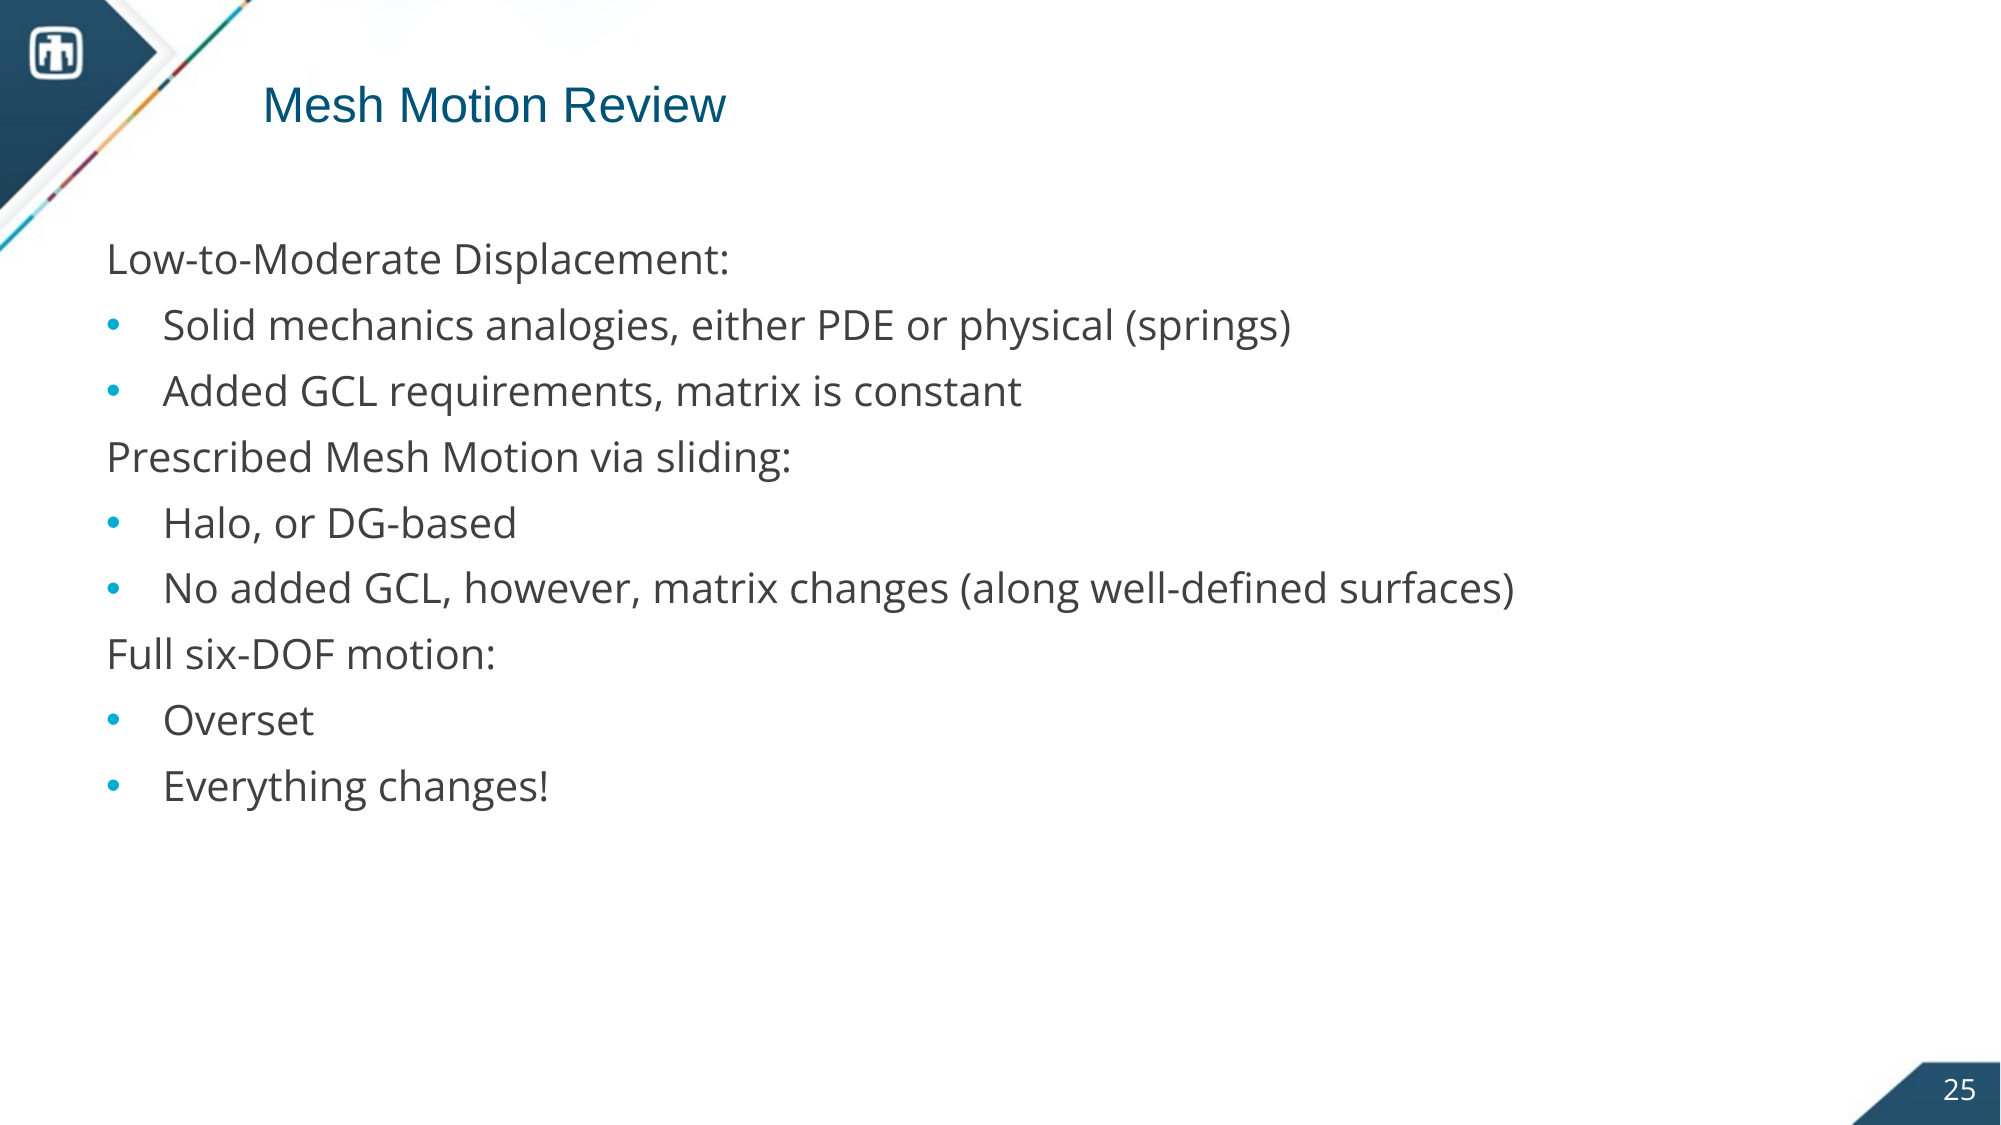

# Mesh Motion Review
Low-to-Moderate Displacement:
Solid mechanics analogies, either PDE or physical (springs)
Added GCL requirements, matrix is constant
Prescribed Mesh Motion via sliding:
Halo, or DG-based
No added GCL, however, matrix changes (along well-defined surfaces)
Full six-DOF motion:
Overset
Everything changes!
25